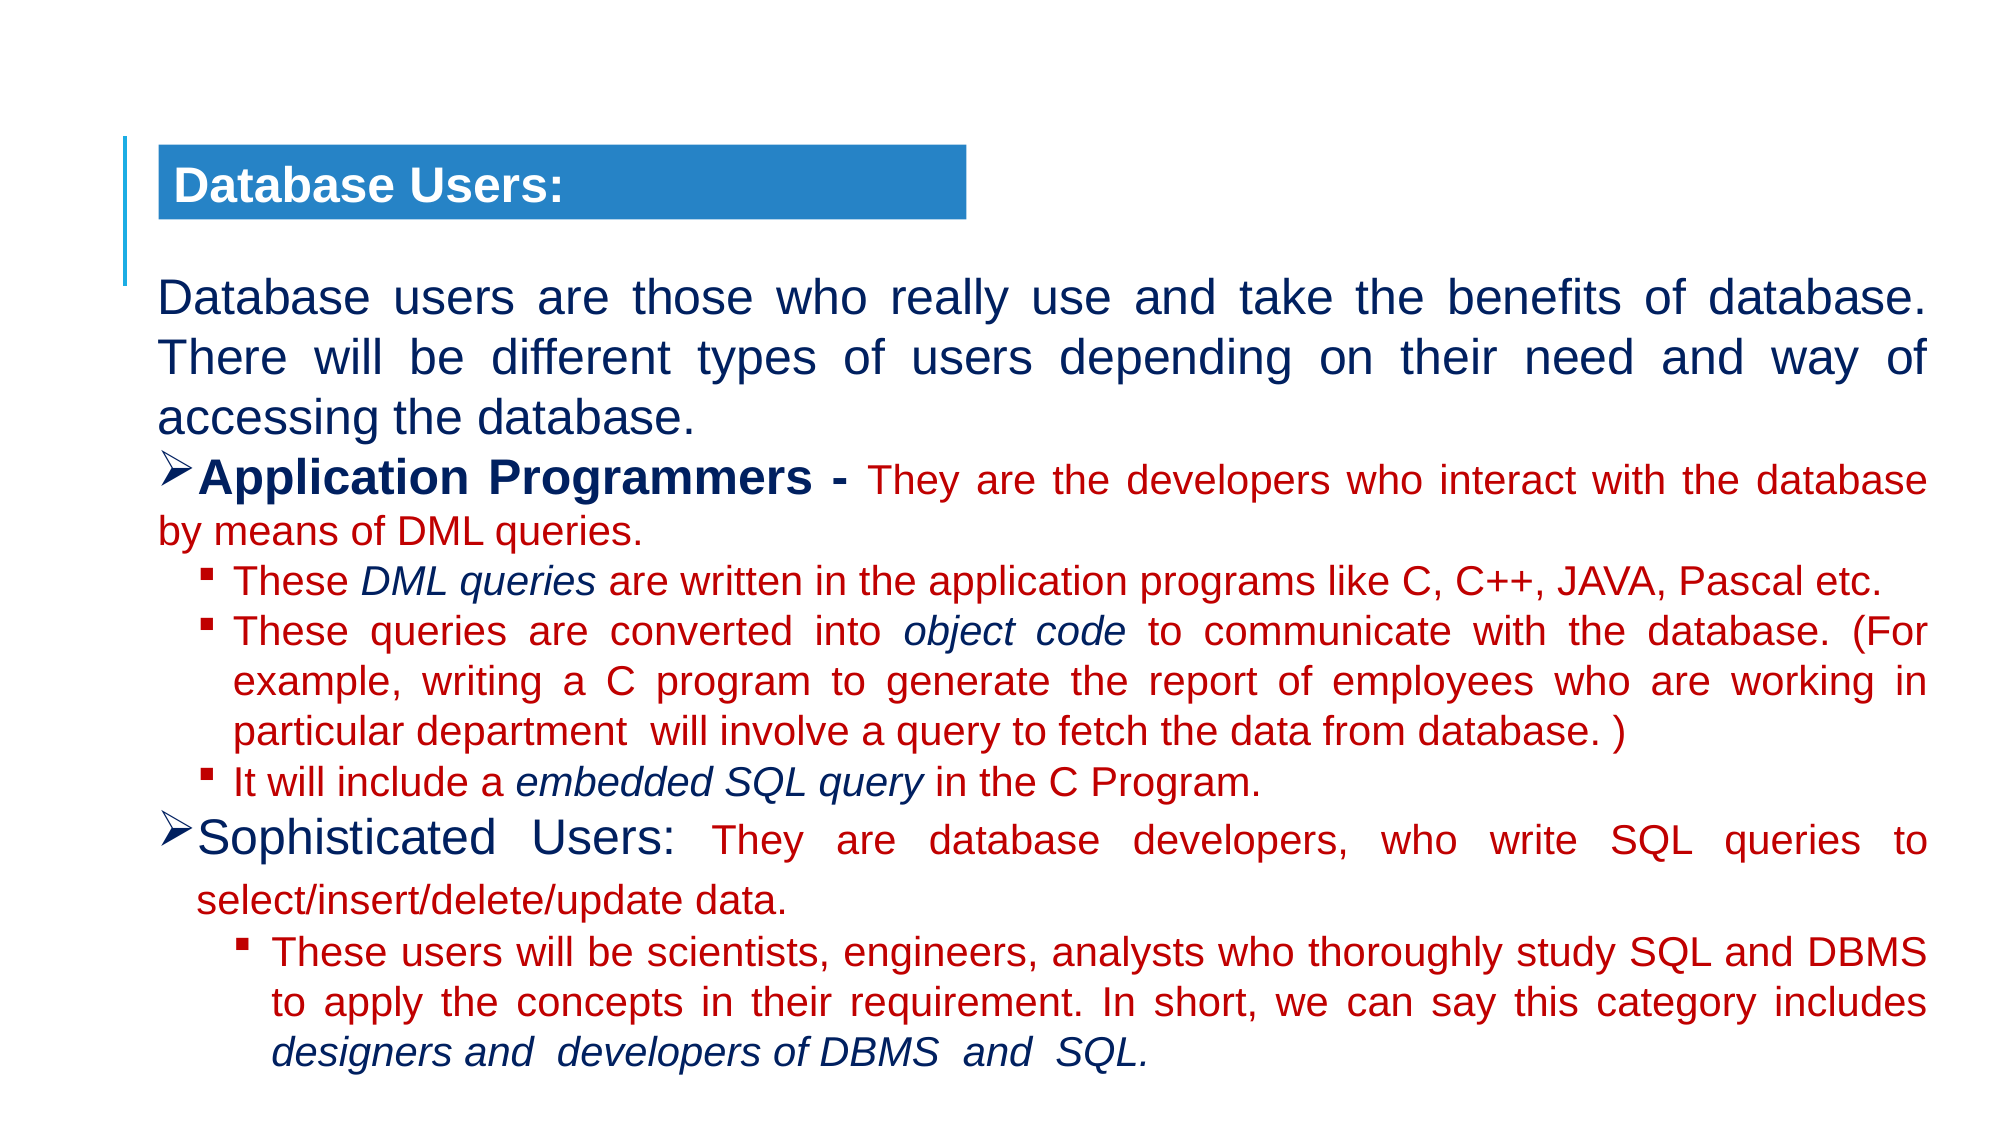

Database Users:
Database users are those who really use and take the benefits of database. There will be different types of users depending on their need and way of accessing the database.
Application Programmers - They are the developers who interact with the database by means of DML queries.
These DML queries are written in the application programs like C, C++, JAVA, Pascal etc.
These queries are converted into object code to communicate with the database. (For example, writing a C program to generate the report of employees who are working in particular department  will involve a query to fetch the data from database. )
It will include a embedded SQL query in the C Program.
Sophisticated Users: They are database developers, who write SQL queries to select/insert/delete/update data.
These users will be scientists, engineers, analysts who thoroughly study SQL and DBMS to apply the concepts in their requirement. In short, we can say this category includes designers and  developers of DBMS  and  SQL.